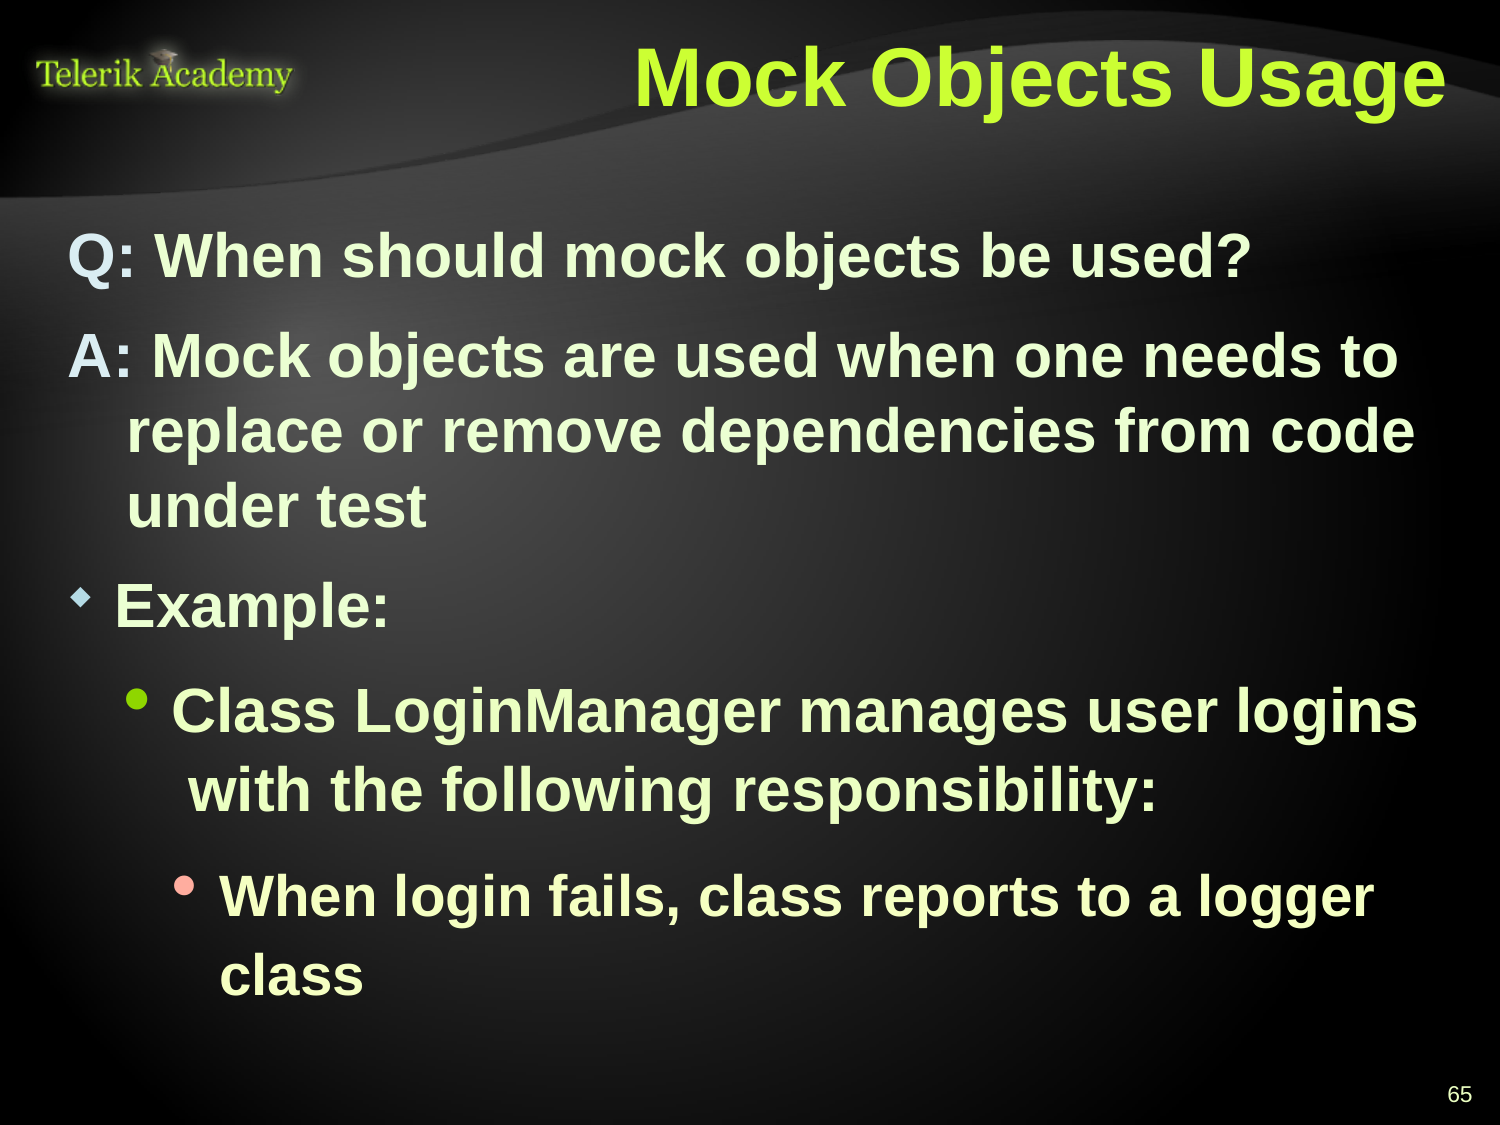

# Mock Objects Usage
Q: When should mock objects be used?
A: Mock objects are used when one needs to replace or remove dependencies from code under test
Example:
Class LoginManager manages user logins  with the following responsibility:
When login fails, class reports to a logger class

65